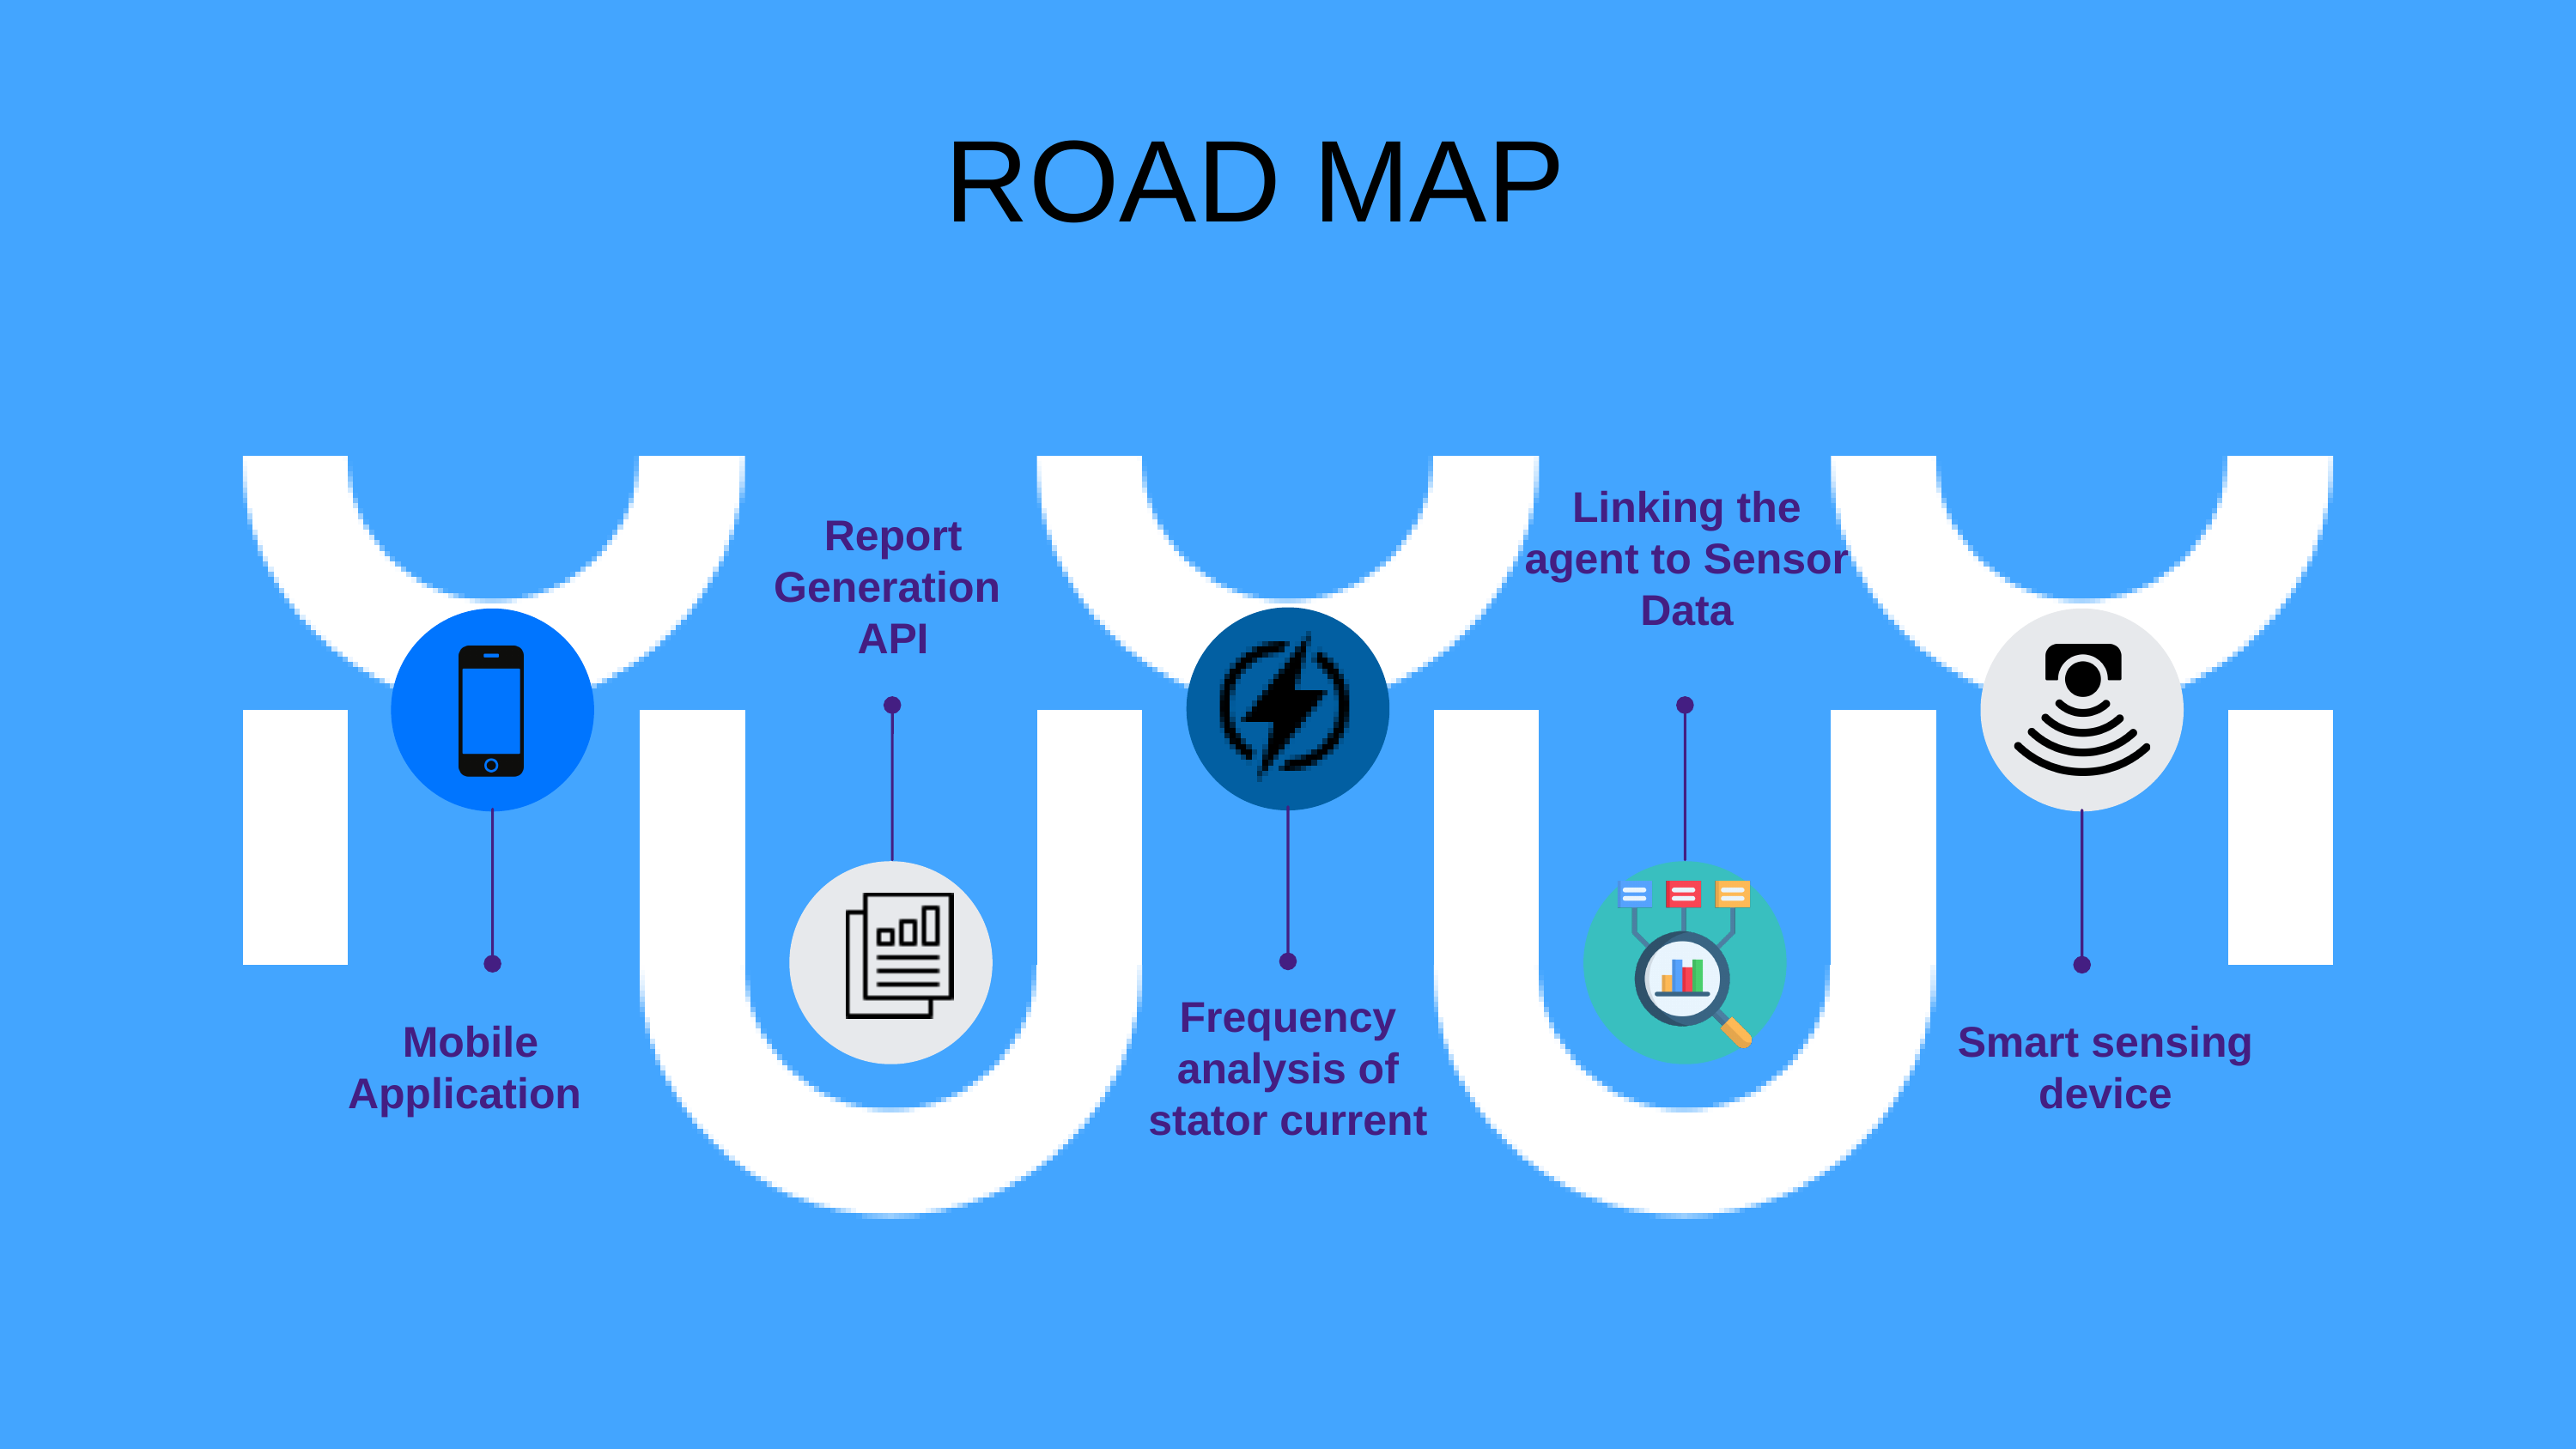

ROAD MAP

Linking the agent to Sensor Data
Report Generation
API

Frequency analysis of stator current
Mobile Application
Smart sensing device